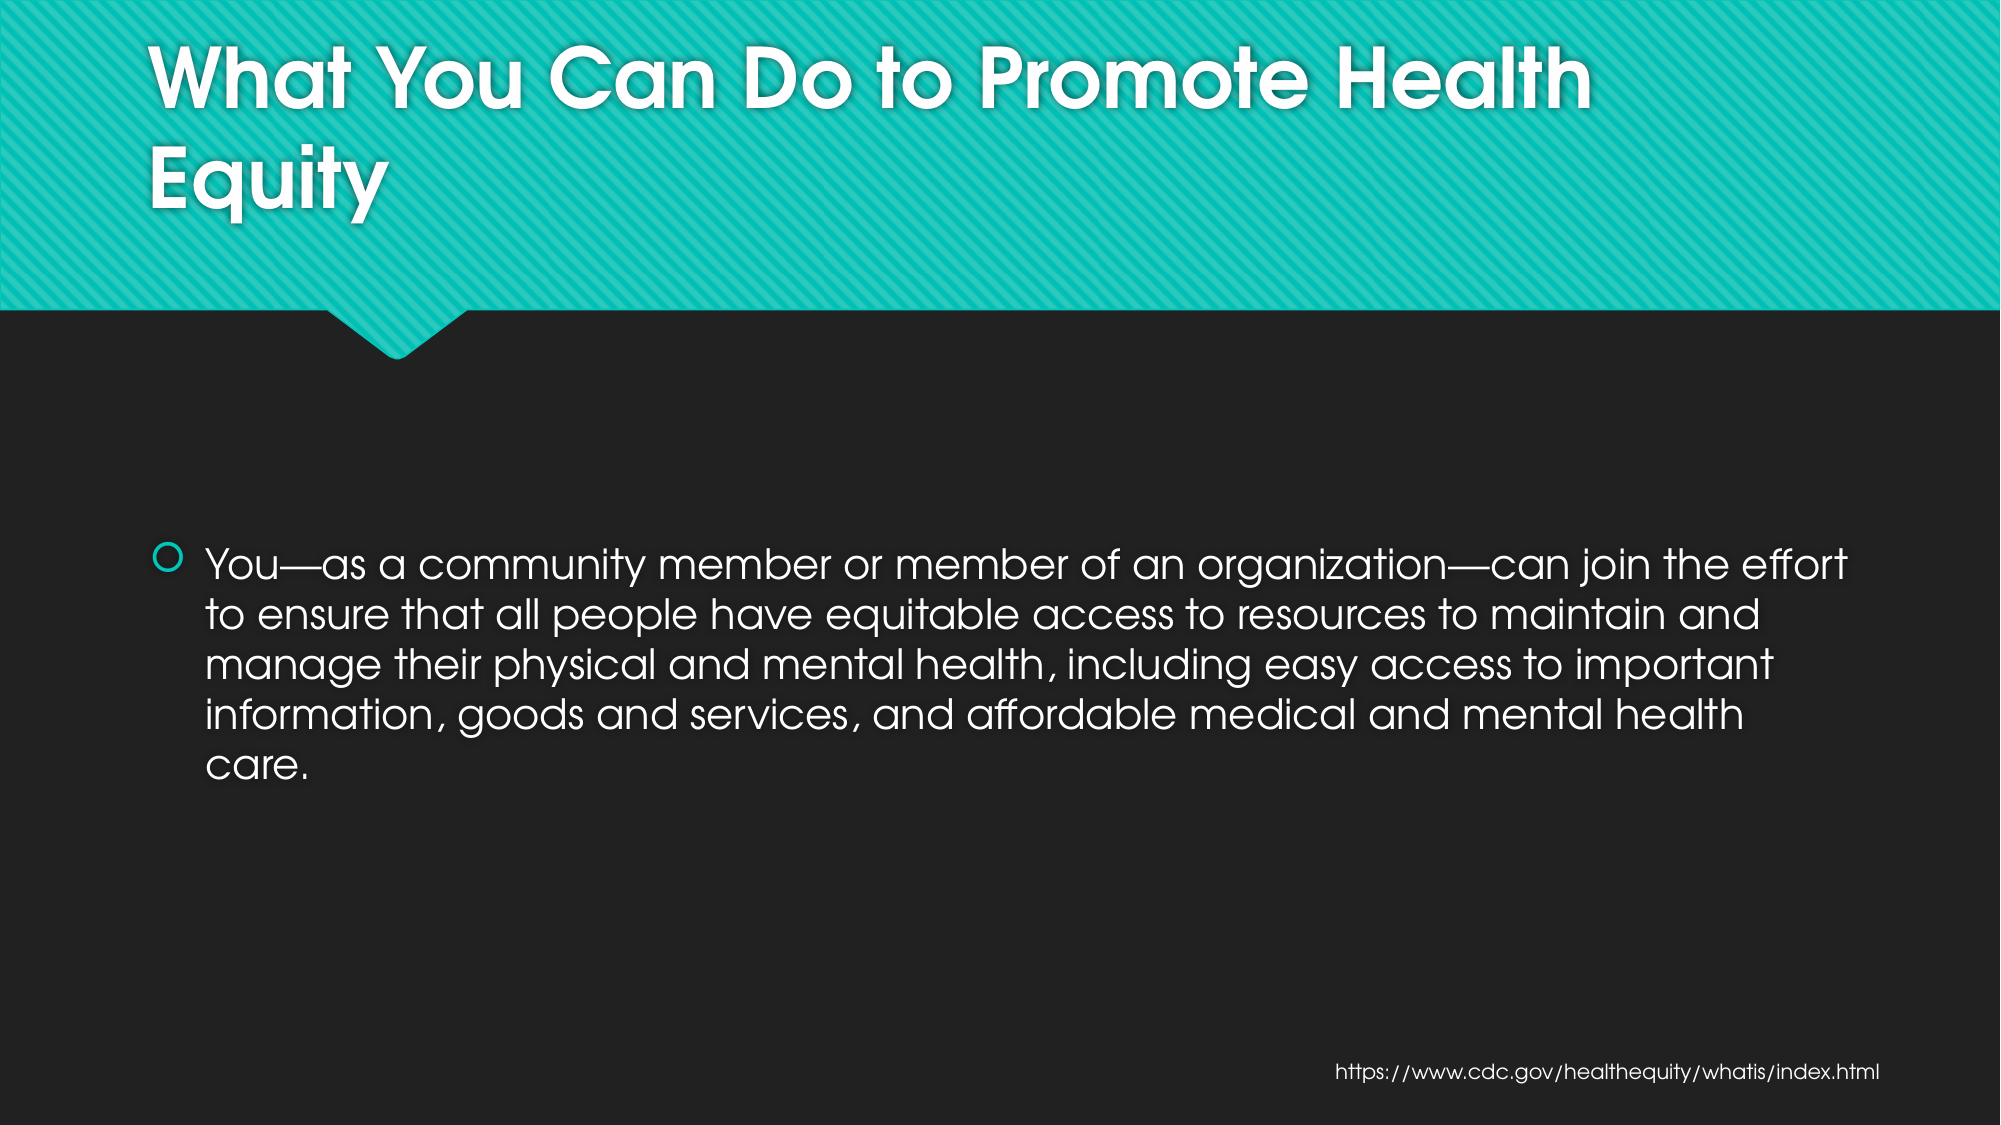

# What You Can Do to Promote Health Equity
You—as a community member or member of an organization—can join the effort to ensure that all people have equitable access to resources to maintain and manage their physical and mental health, including easy access to important information, goods and services, and affordable medical and mental health care.
https://www.cdc.gov/healthequity/whatis/index.html